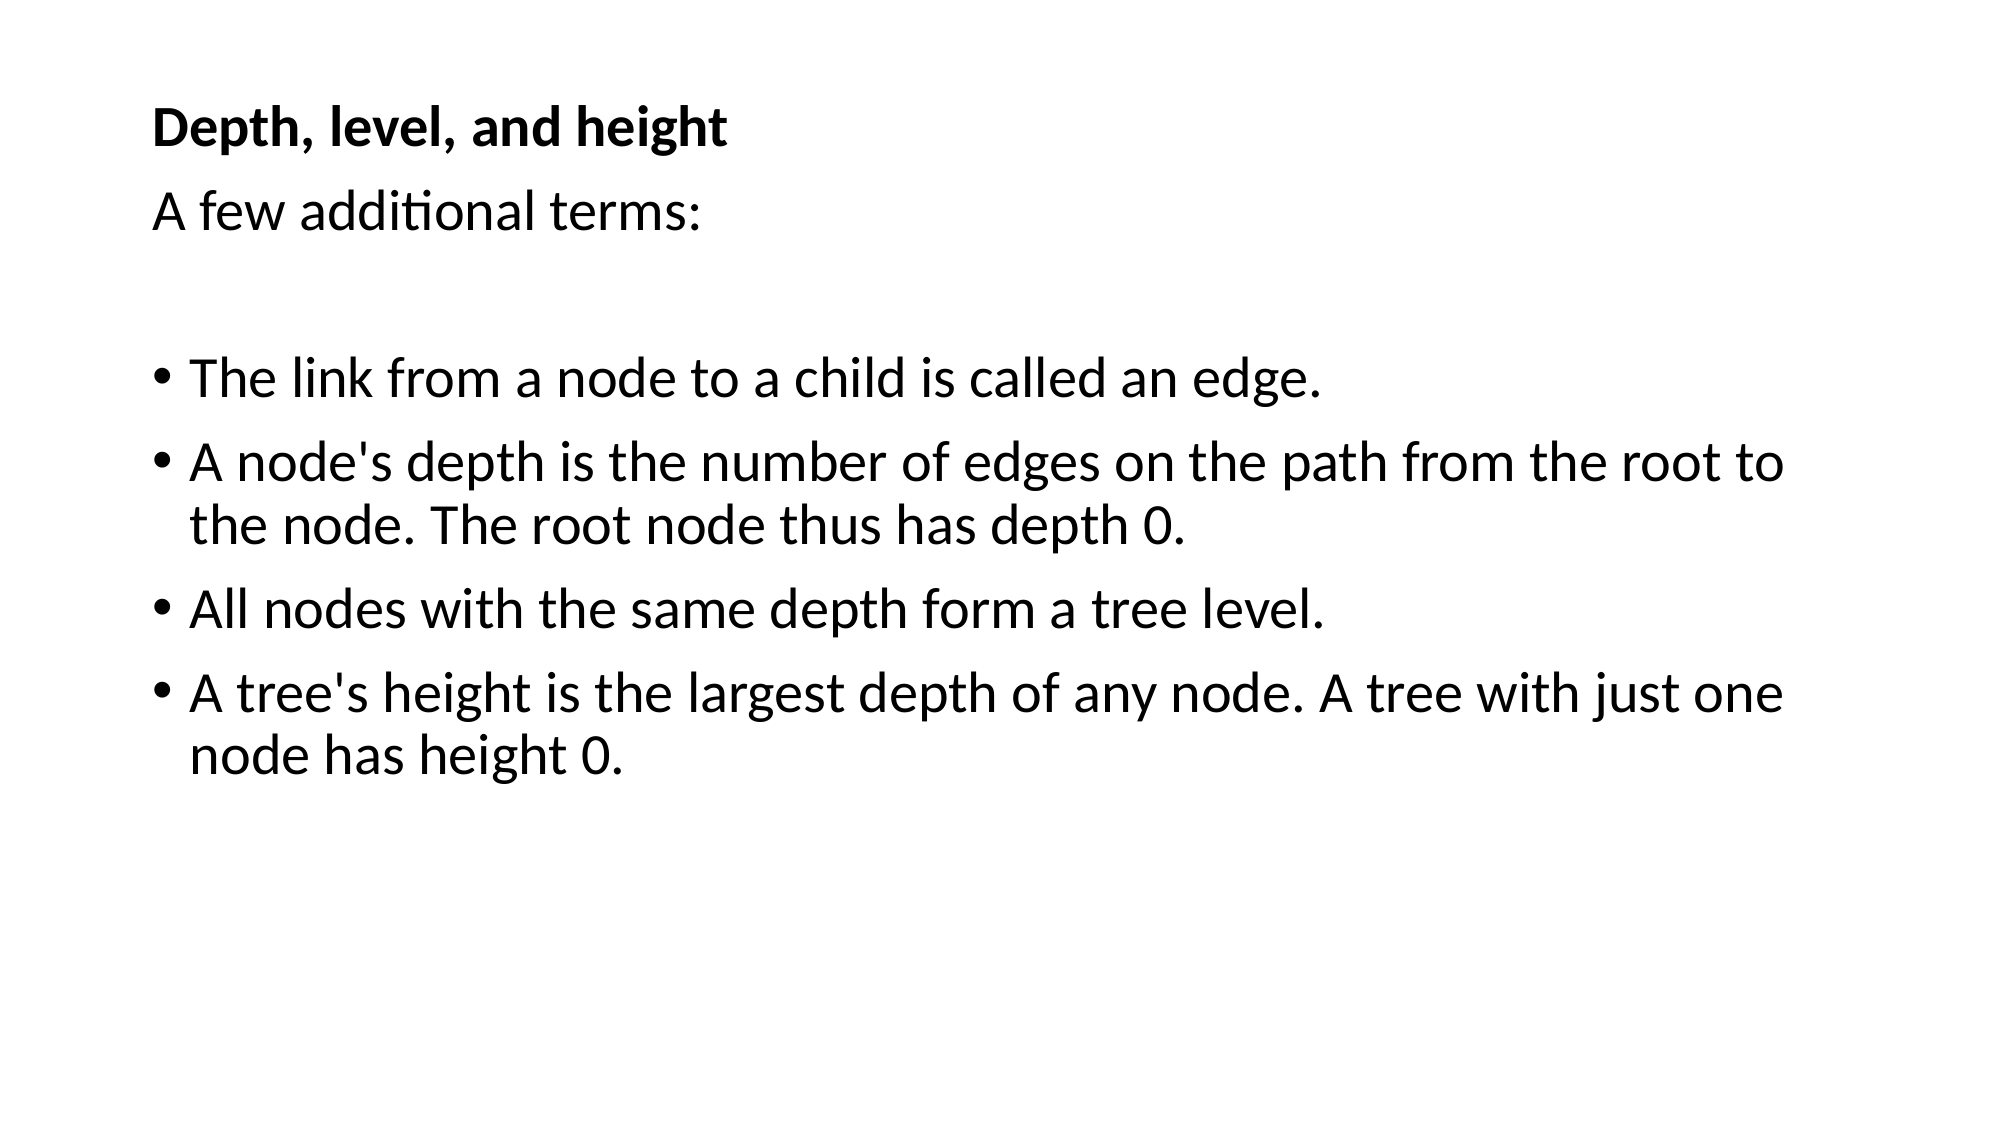

Depth, level, and height
A few additional terms:

The link from a node to a child is called an edge.
A node's depth is the number of edges on the path from the root to the node. The root node thus has depth 0.
All nodes with the same depth form a tree level.
A tree's height is the largest depth of any node. A tree with just one node has height 0.